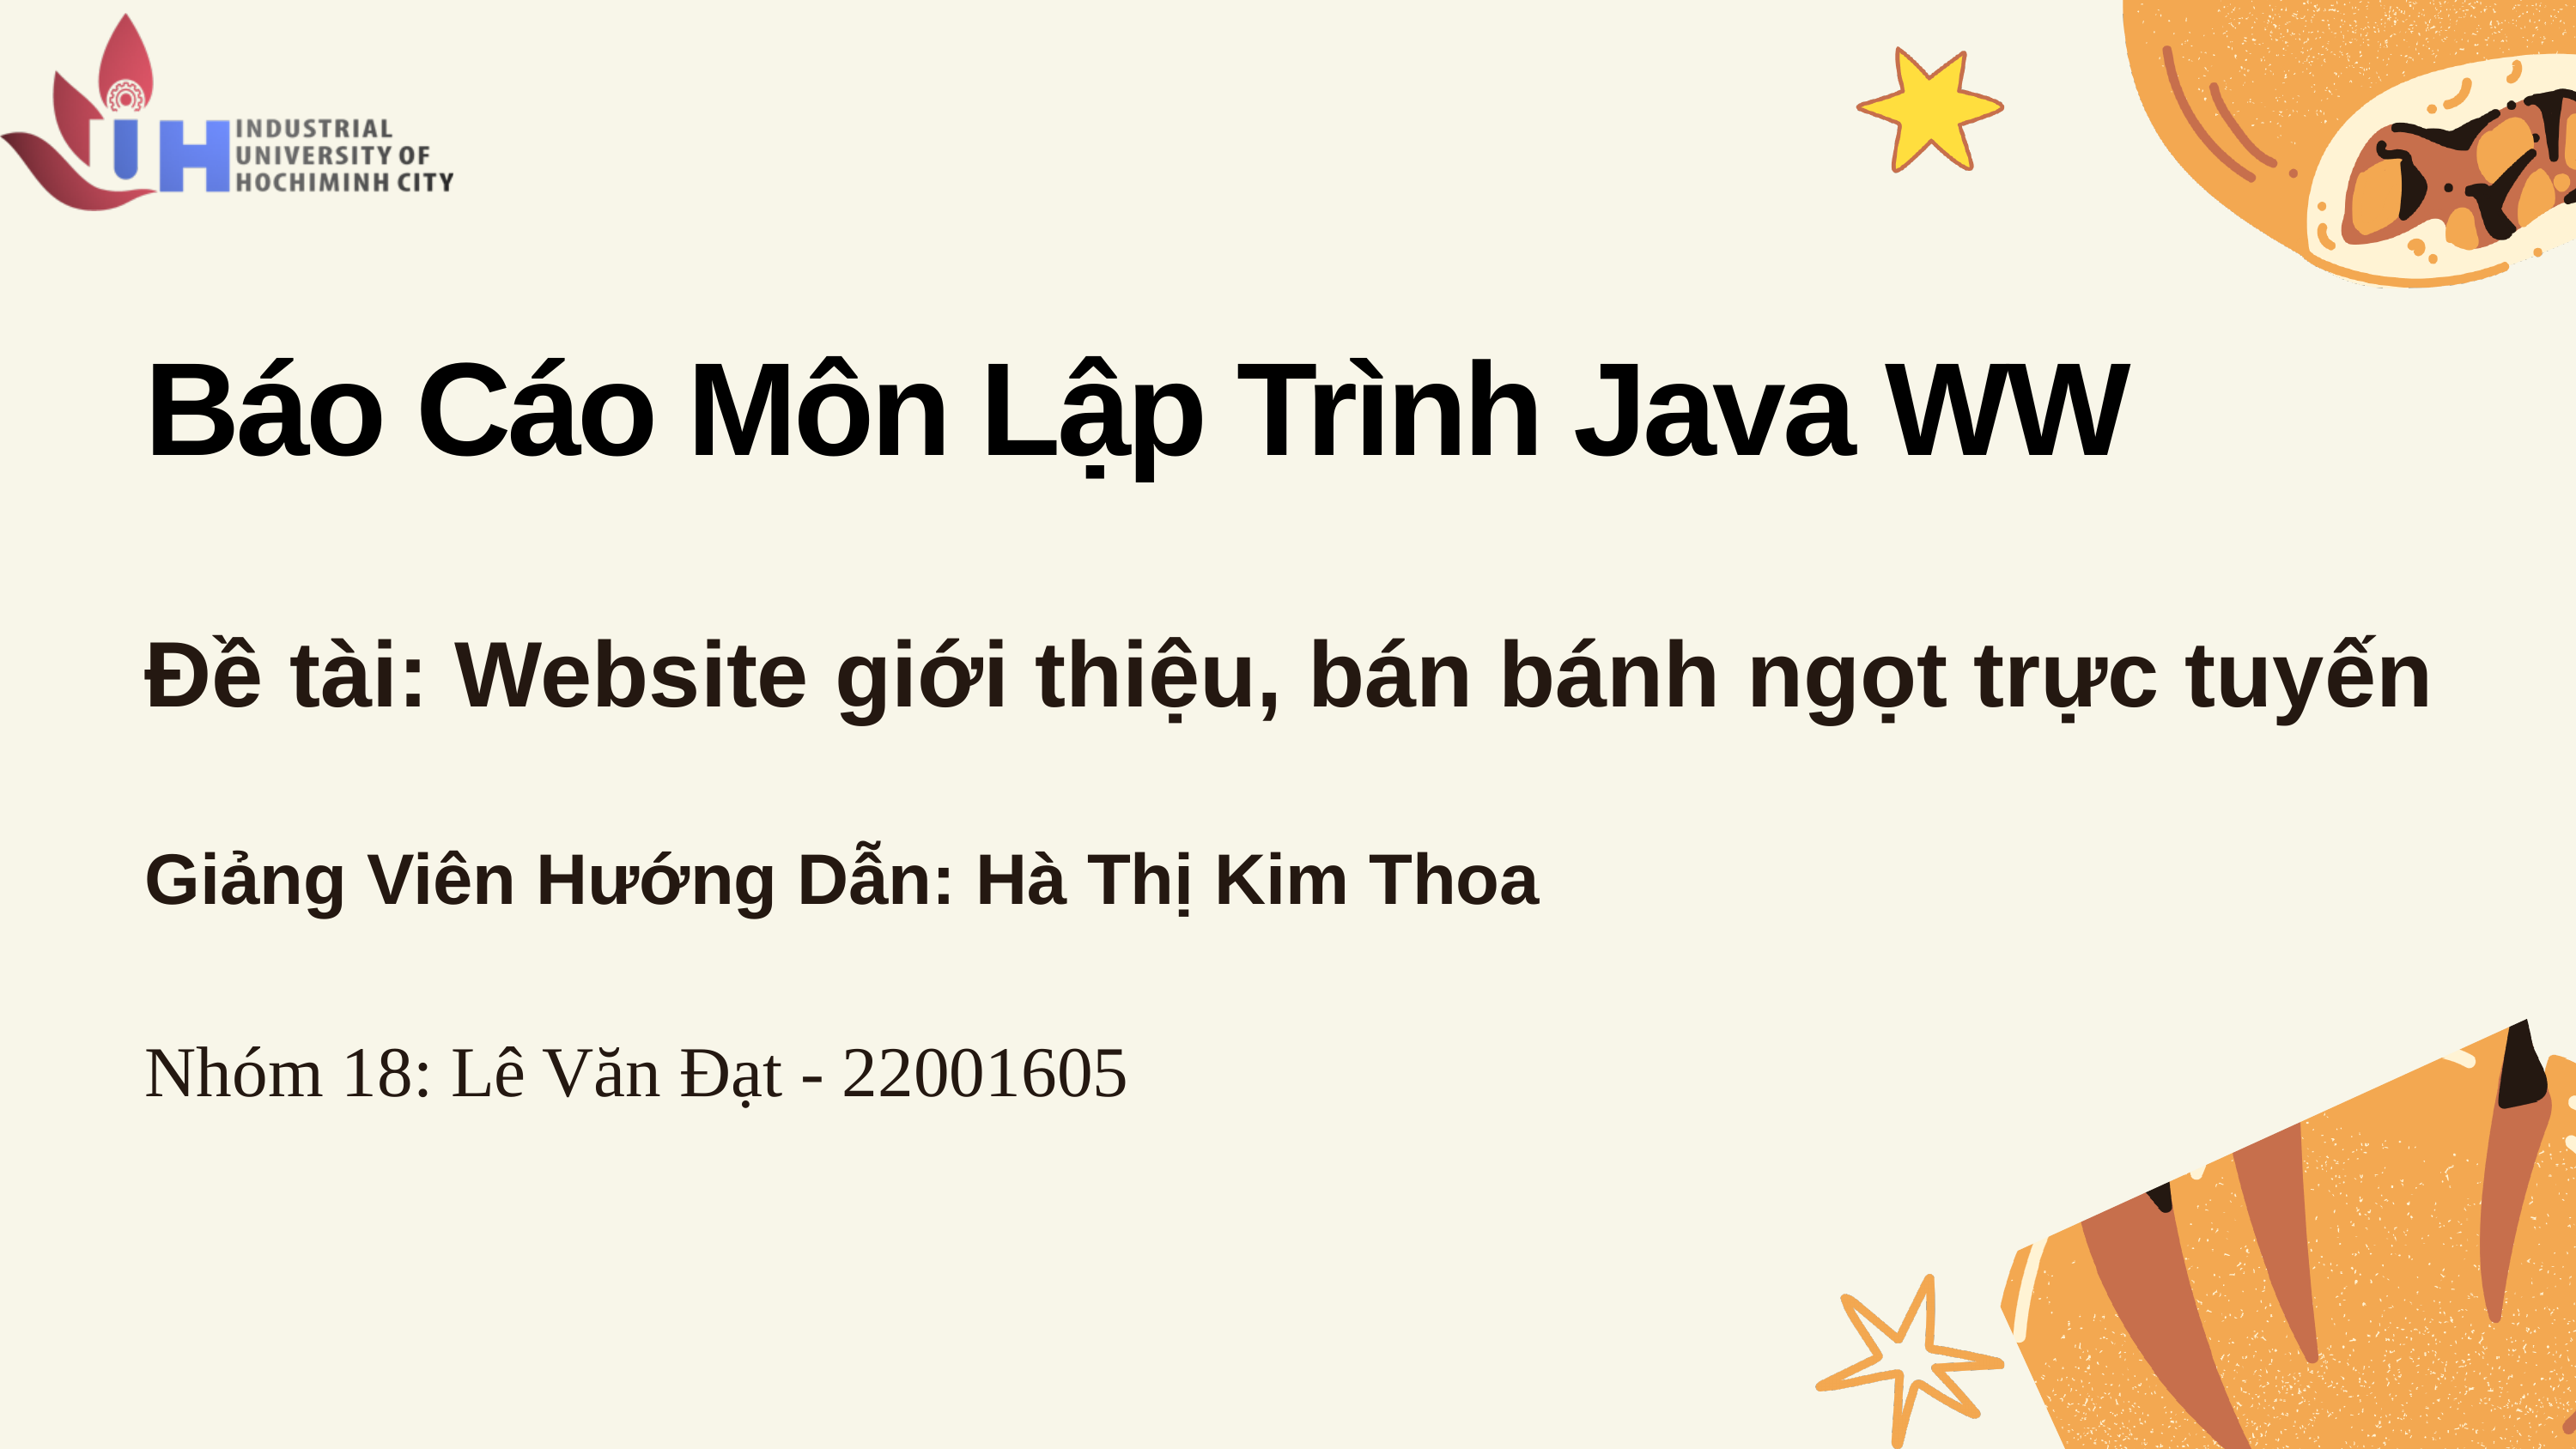

Báo Cáo Môn Lập Trình Java WW
Đề tài: Website giới thiệu, bán bánh ngọt trực tuyến
Giảng Viên Hướng Dẫn: Hà Thị Kim Thoa
Nhóm 18: Lê Văn Đạt - 22001605